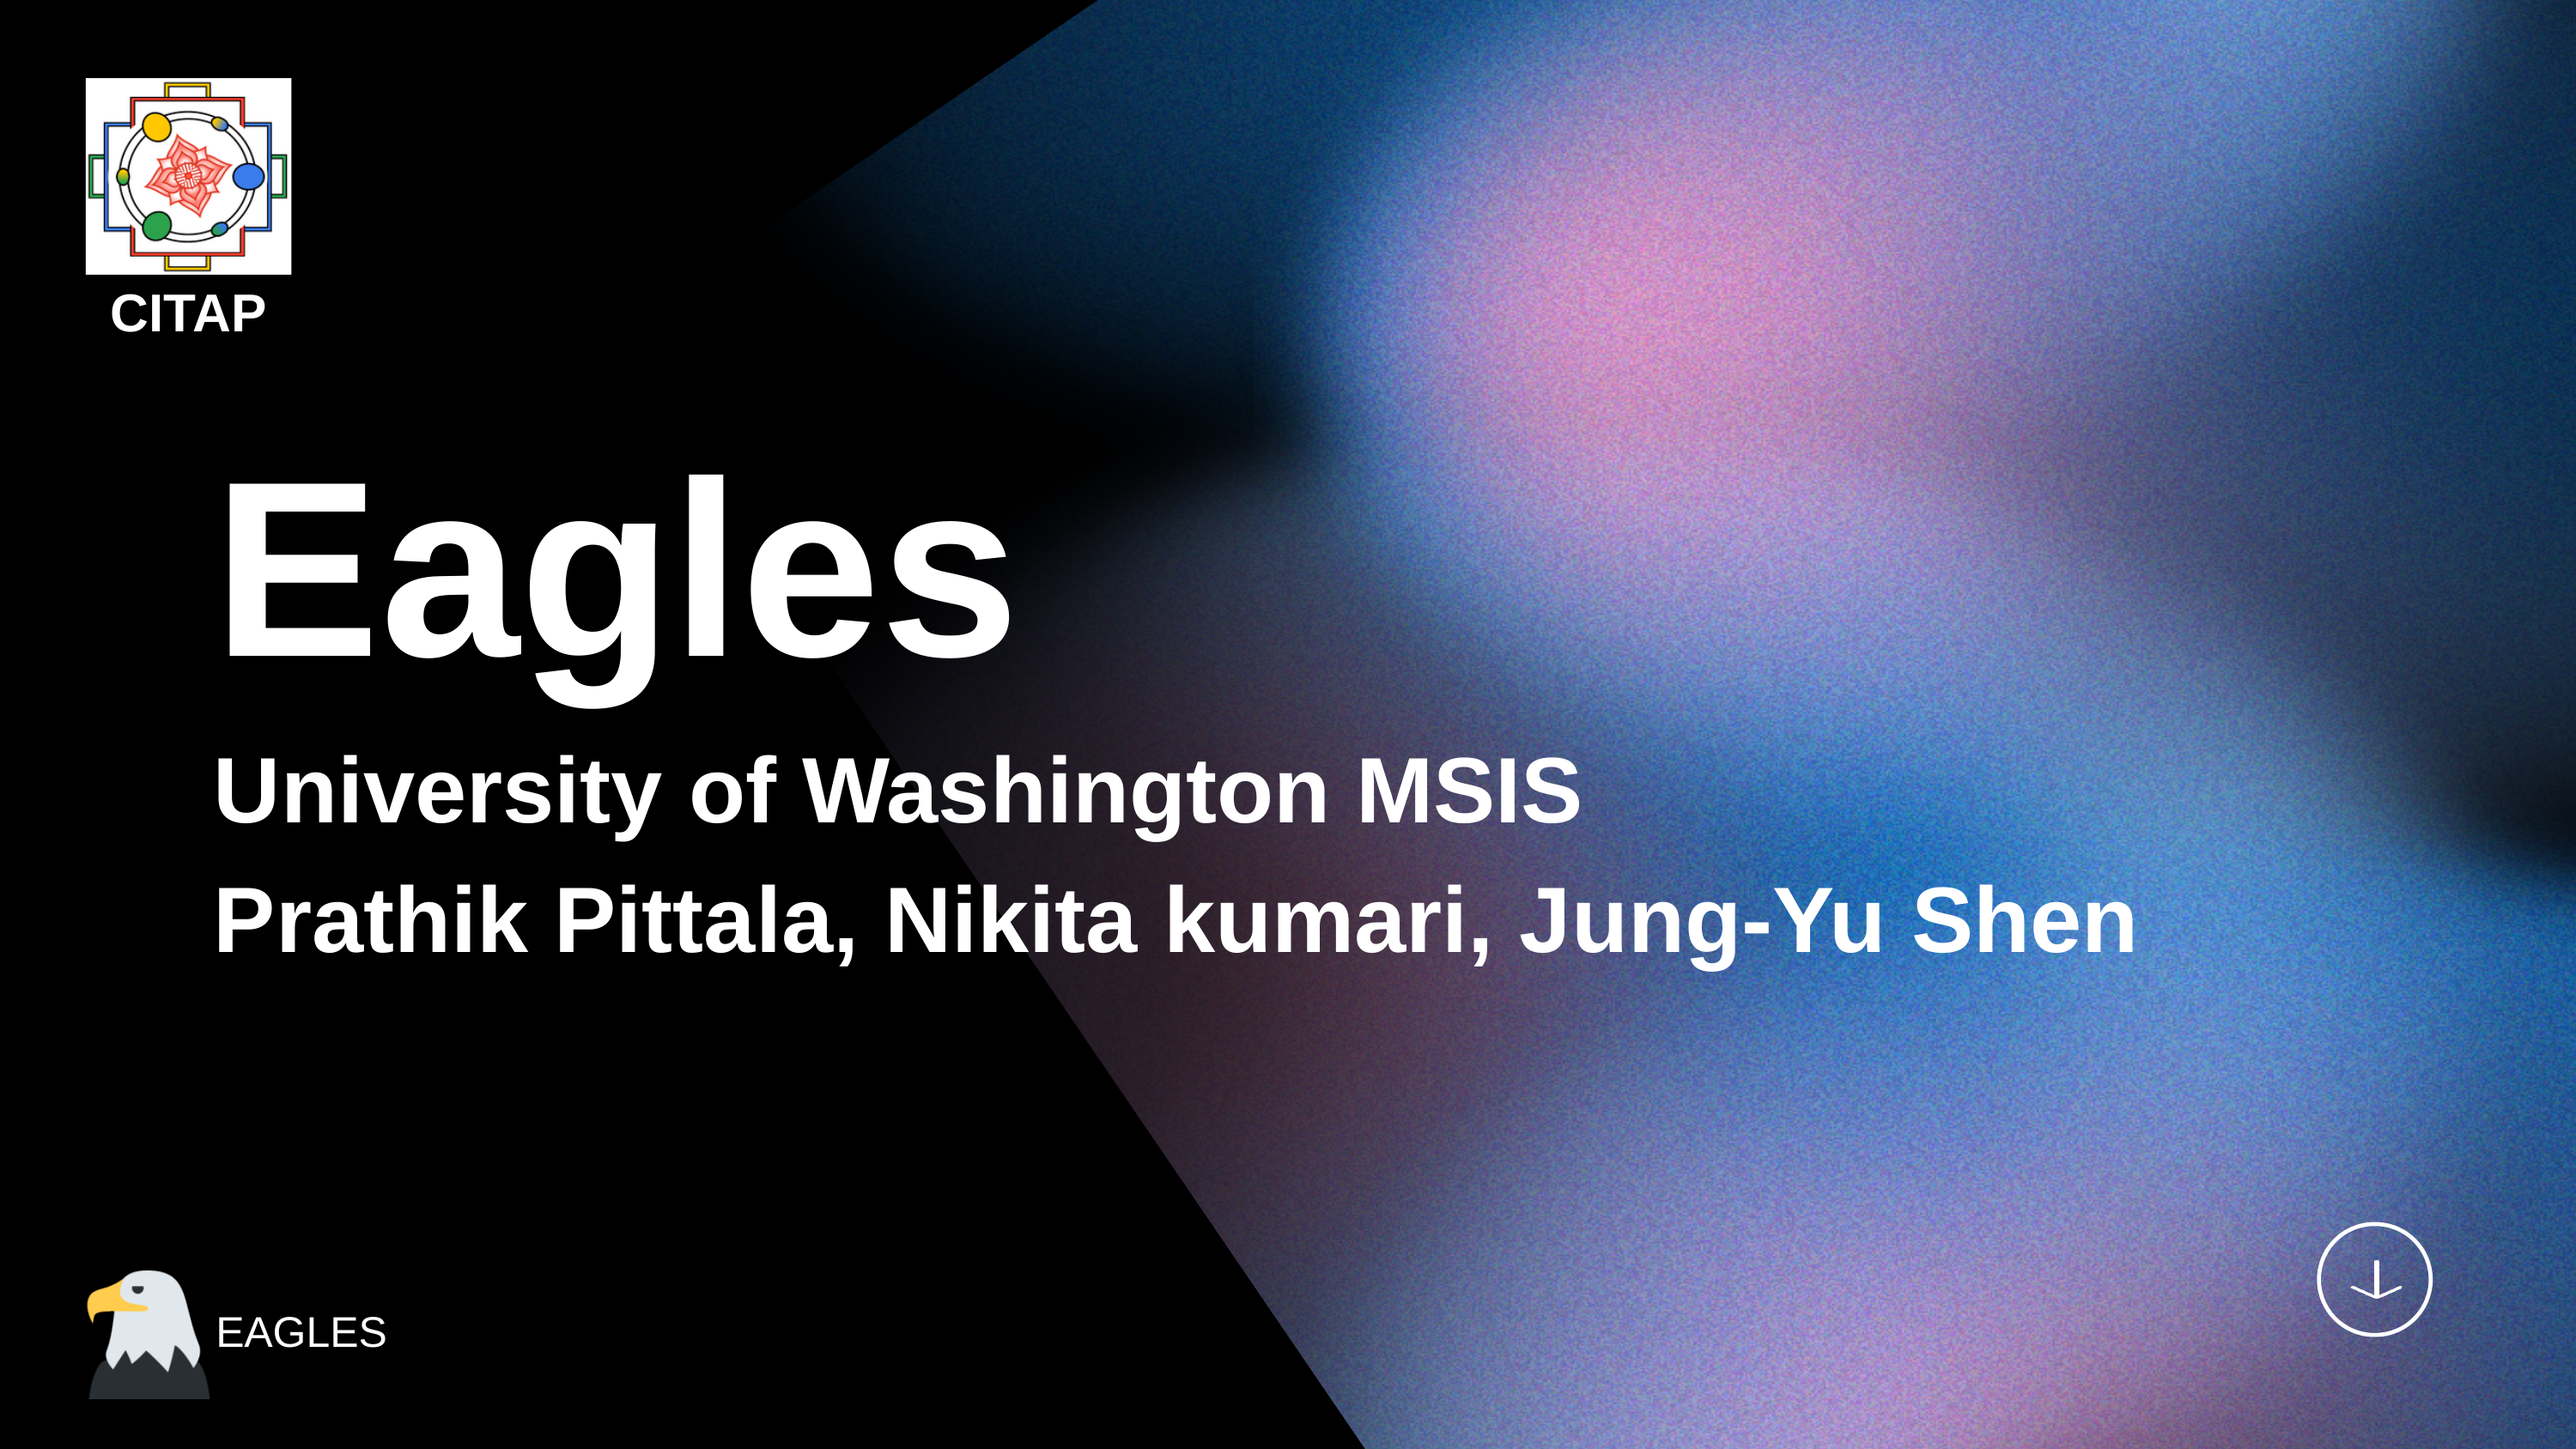

CITAP
Eagles
University of Washington MSIS
Prathik Pittala, Nikita kumari, Jung-Yu Shen

EAGLES